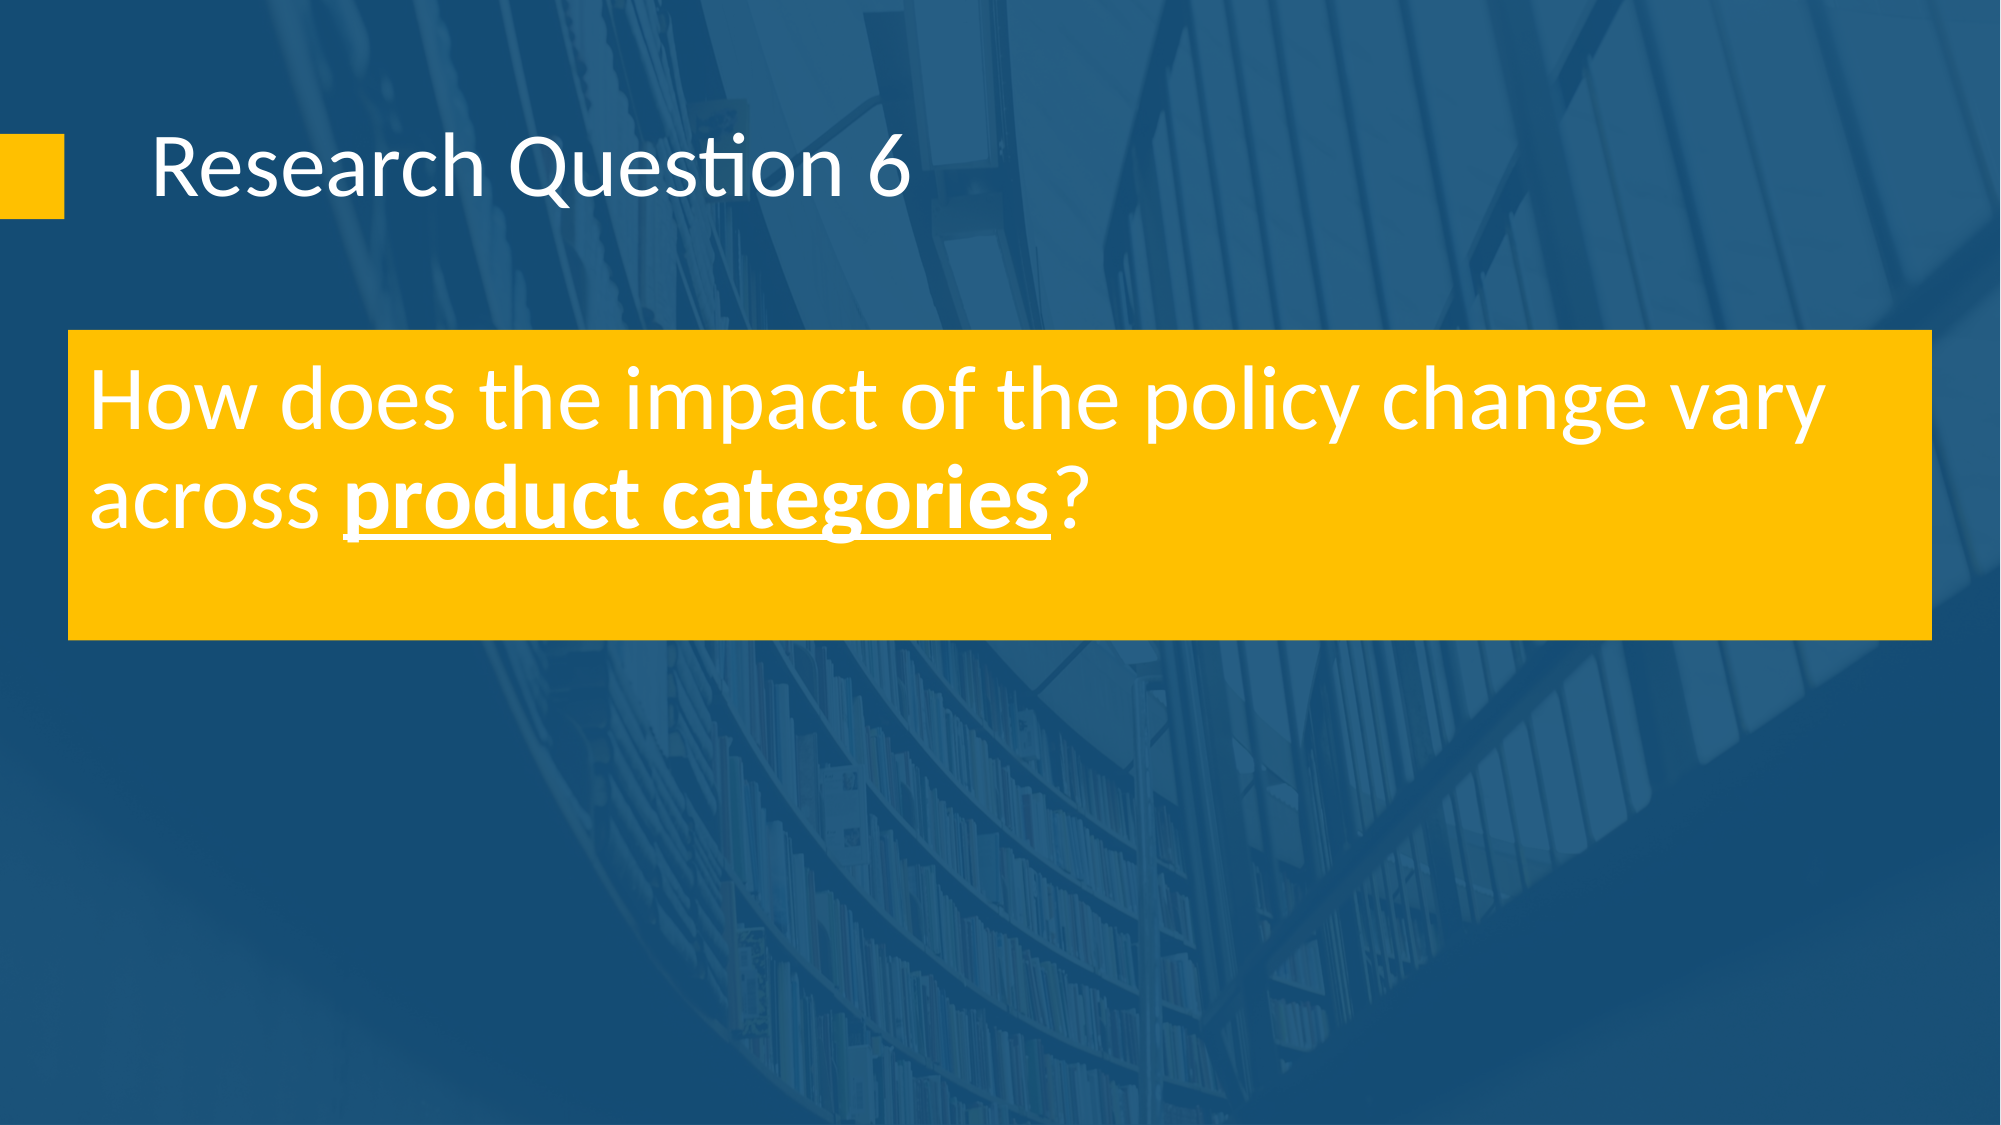

Research Question 6

How does the impact of the policy change vary across product categories?